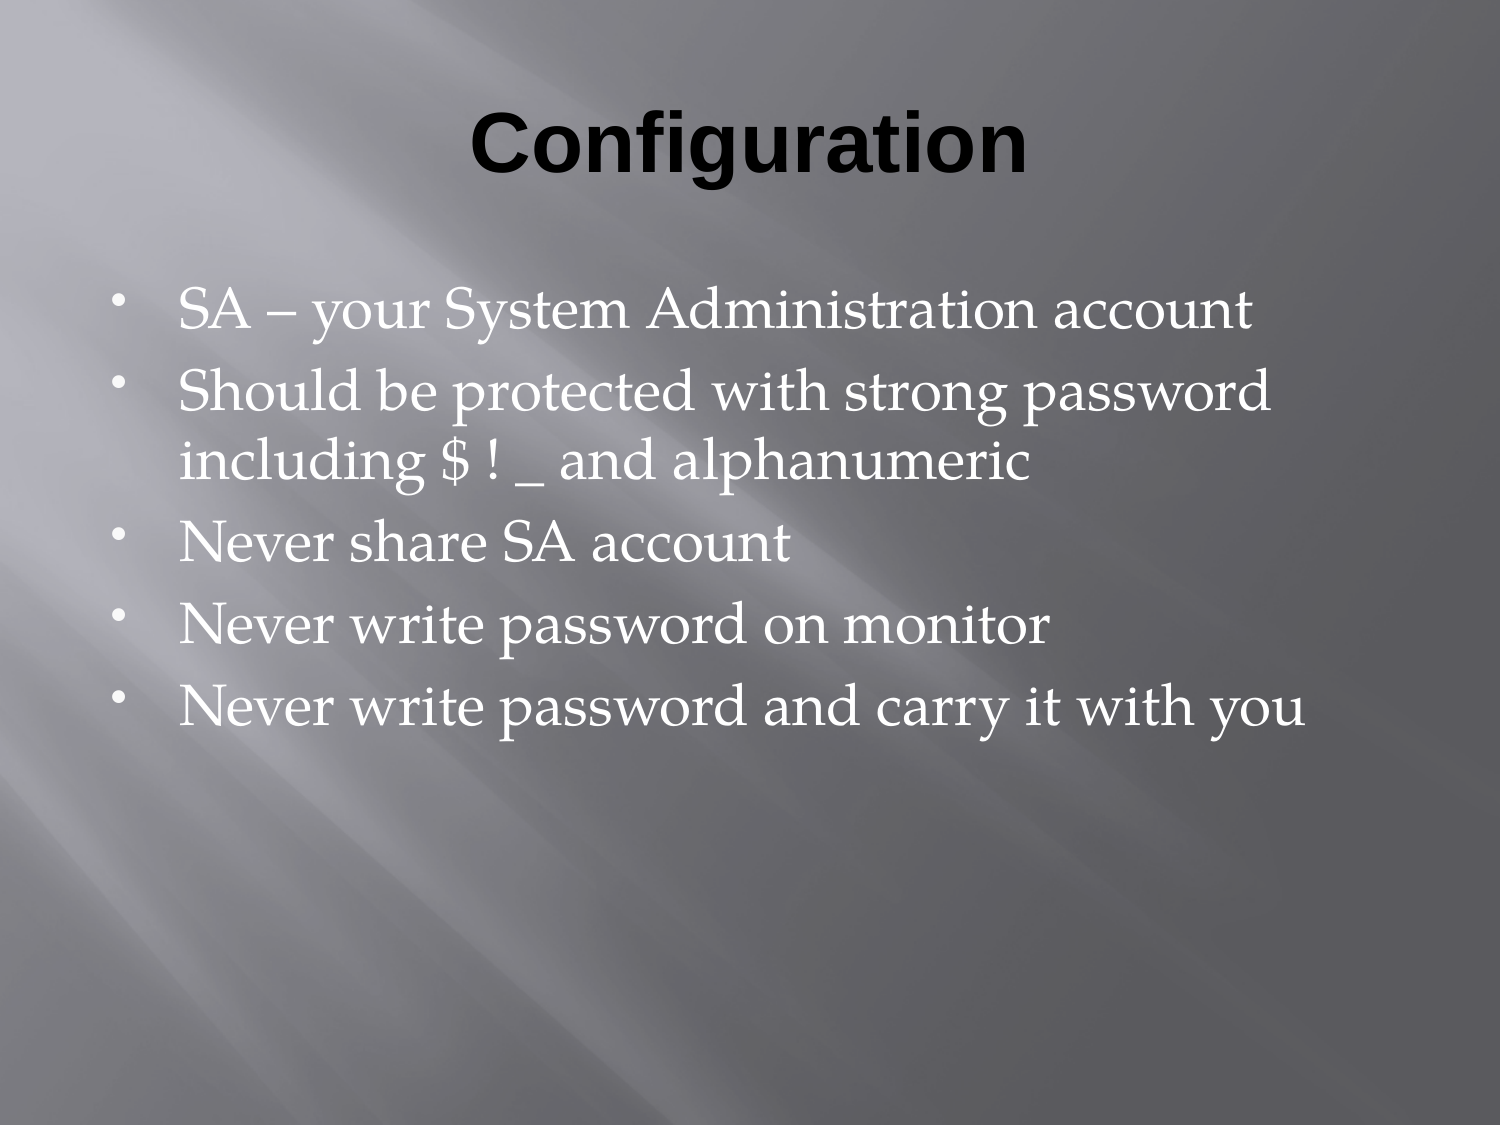

# Configuration
SA – your System Administration account
Should be protected with strong password including $ ! _ and alphanumeric
Never share SA account
Never write password on monitor
Never write password and carry it with you